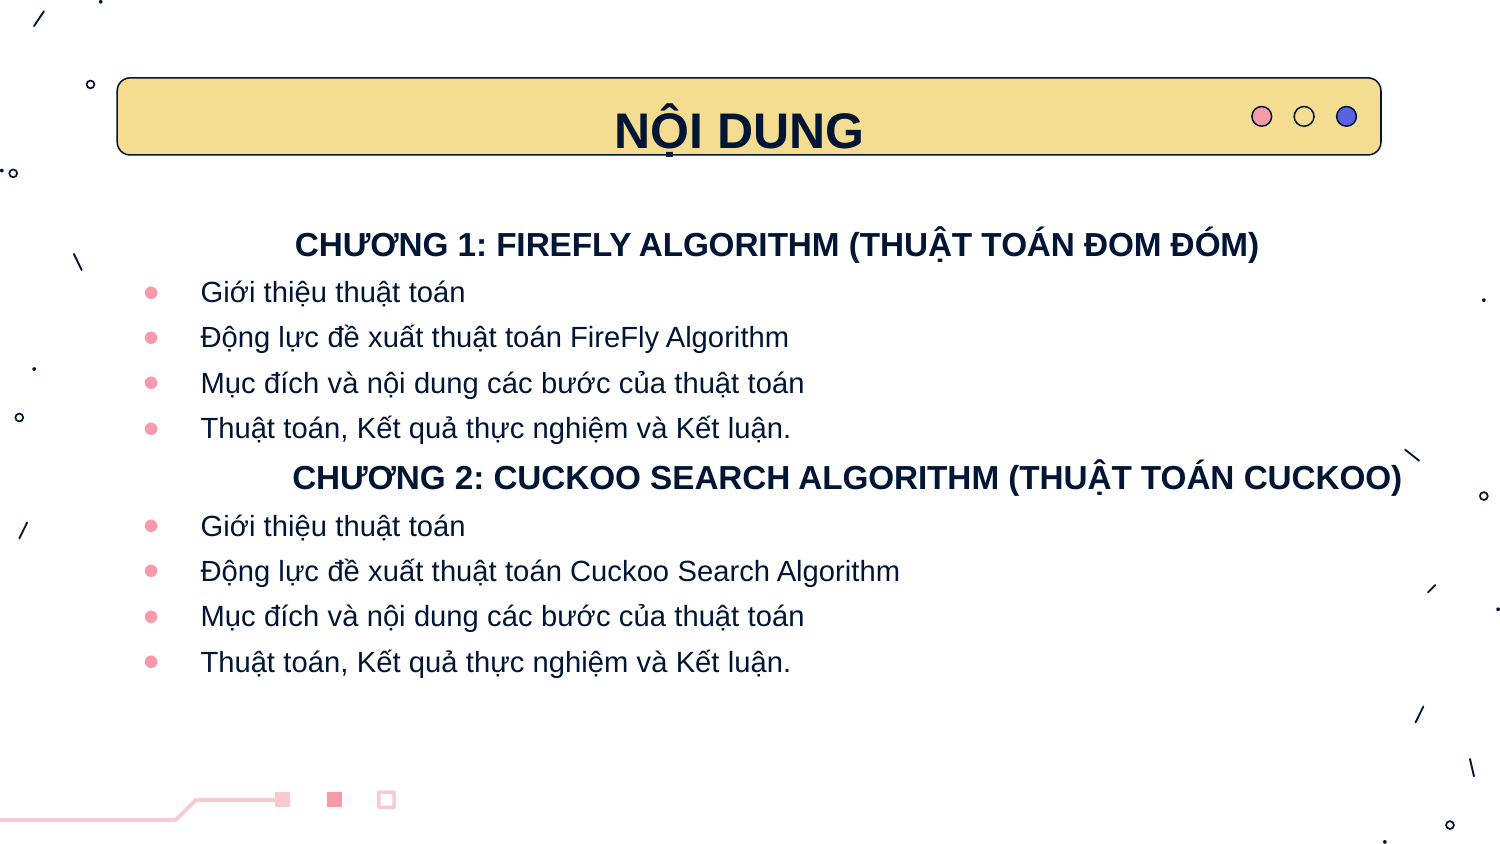

# NỘI DUNG

   CHƯƠNG 1: FIREFLY ALGORITHM (THUẬT TOÁN ĐOM ĐÓM)
 Giới thiệu thuật toán
 Động lực đề xuất thuật toán FireFly Algorithm
 Mục đích và nội dung các bước của thuật toán
 Thuật toán, Kết quả thực nghiệm và Kết luận.
CHƯƠNG 2: CUCKOO SEARCH ALGORITHM (THUẬT TOÁN CUCKOO)
 Giới thiệu thuật toán
 Động lực đề xuất thuật toán Cuckoo Search Algorithm
 Mục đích và nội dung các bước của thuật toán
 Thuật toán, Kết quả thực nghiệm và Kết luận.